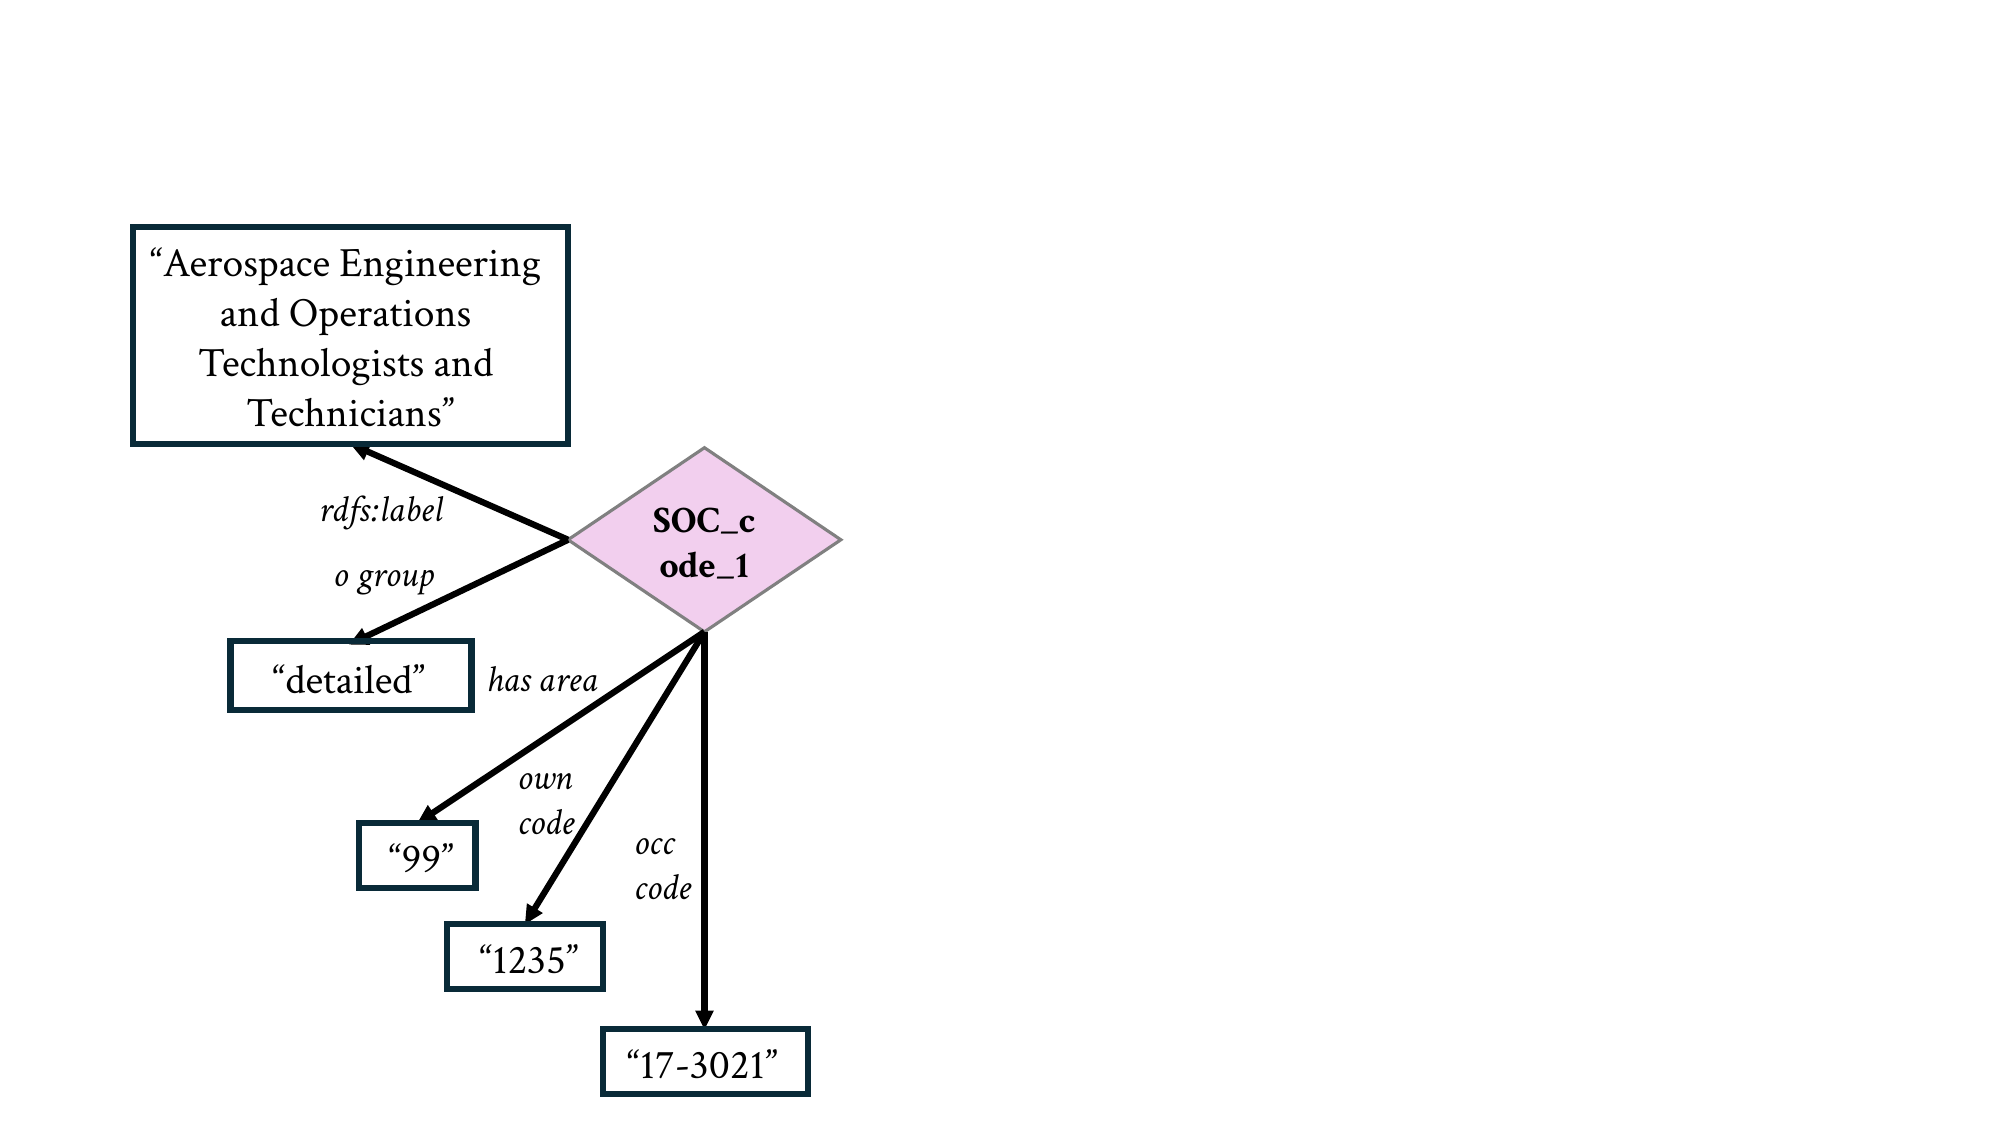

“Aerospace Engineering
and Operations
Technologists and
Technicians”

SOC_code_1
rdfs:label
o group

“detailed”
has area
own
code
occ
code

“99”

“1235”

“17-3021”